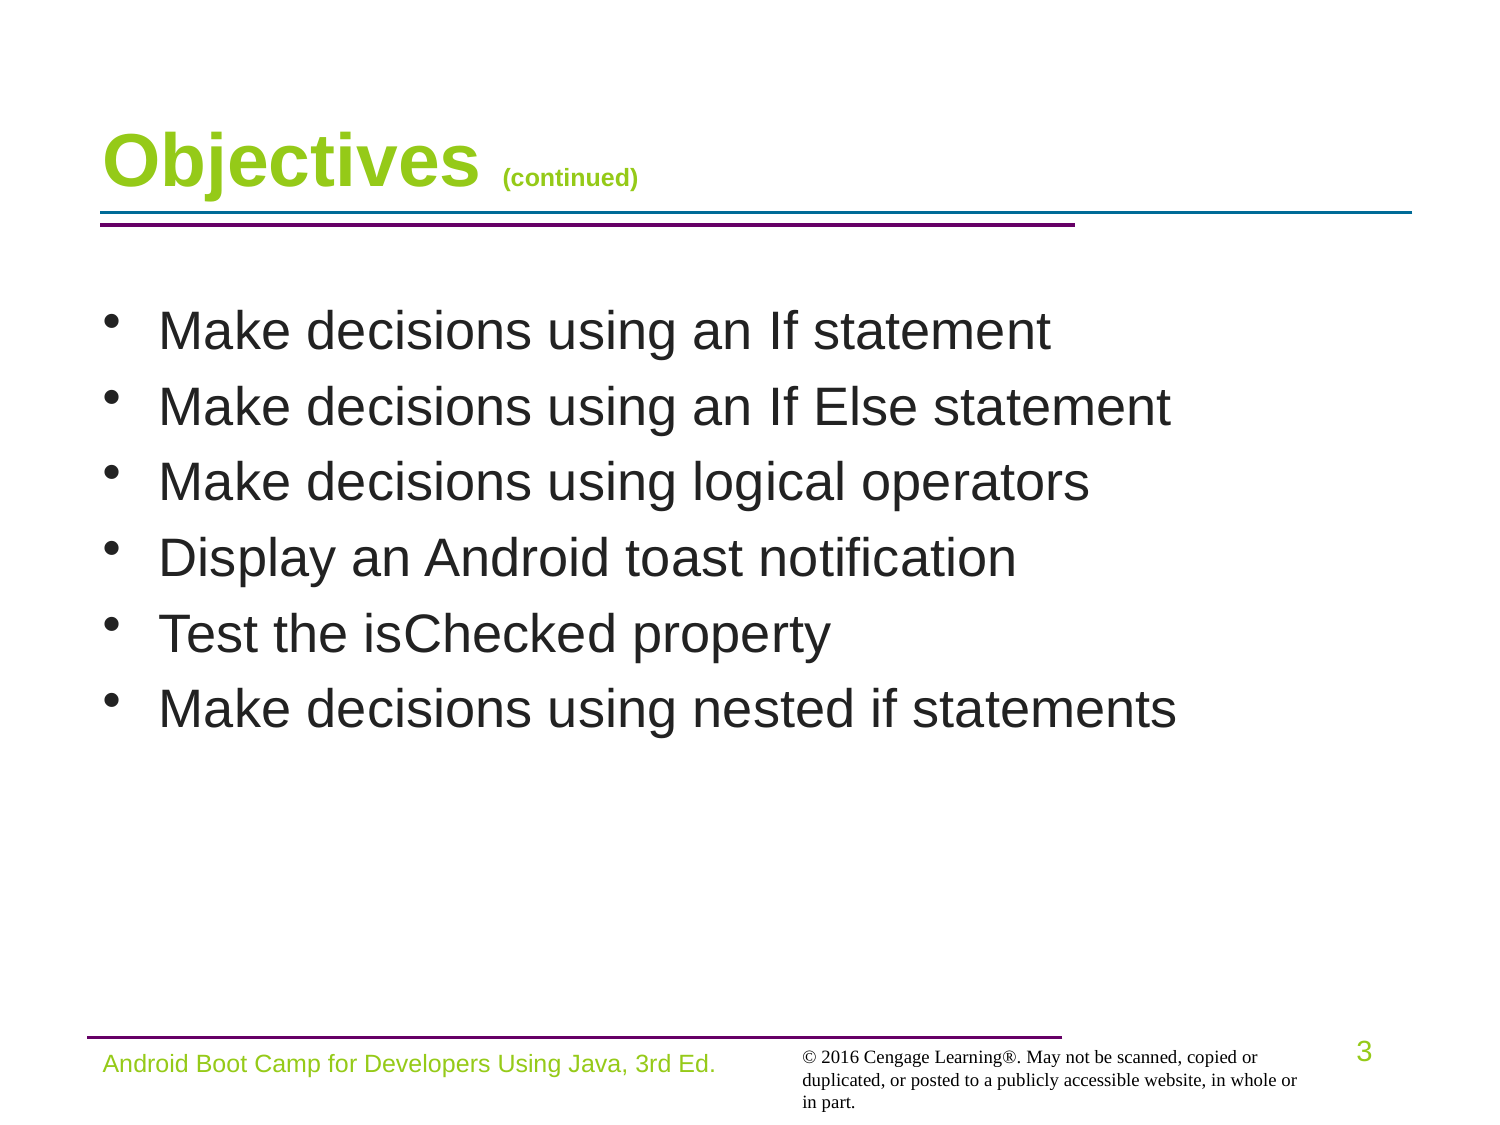

# Objectives (continued)
Make decisions using an If statement
Make decisions using an If Else statement
Make decisions using logical operators
Display an Android toast notification
Test the isChecked property
Make decisions using nested if statements
Android Boot Camp for Developers Using Java, 3rd Ed.
3